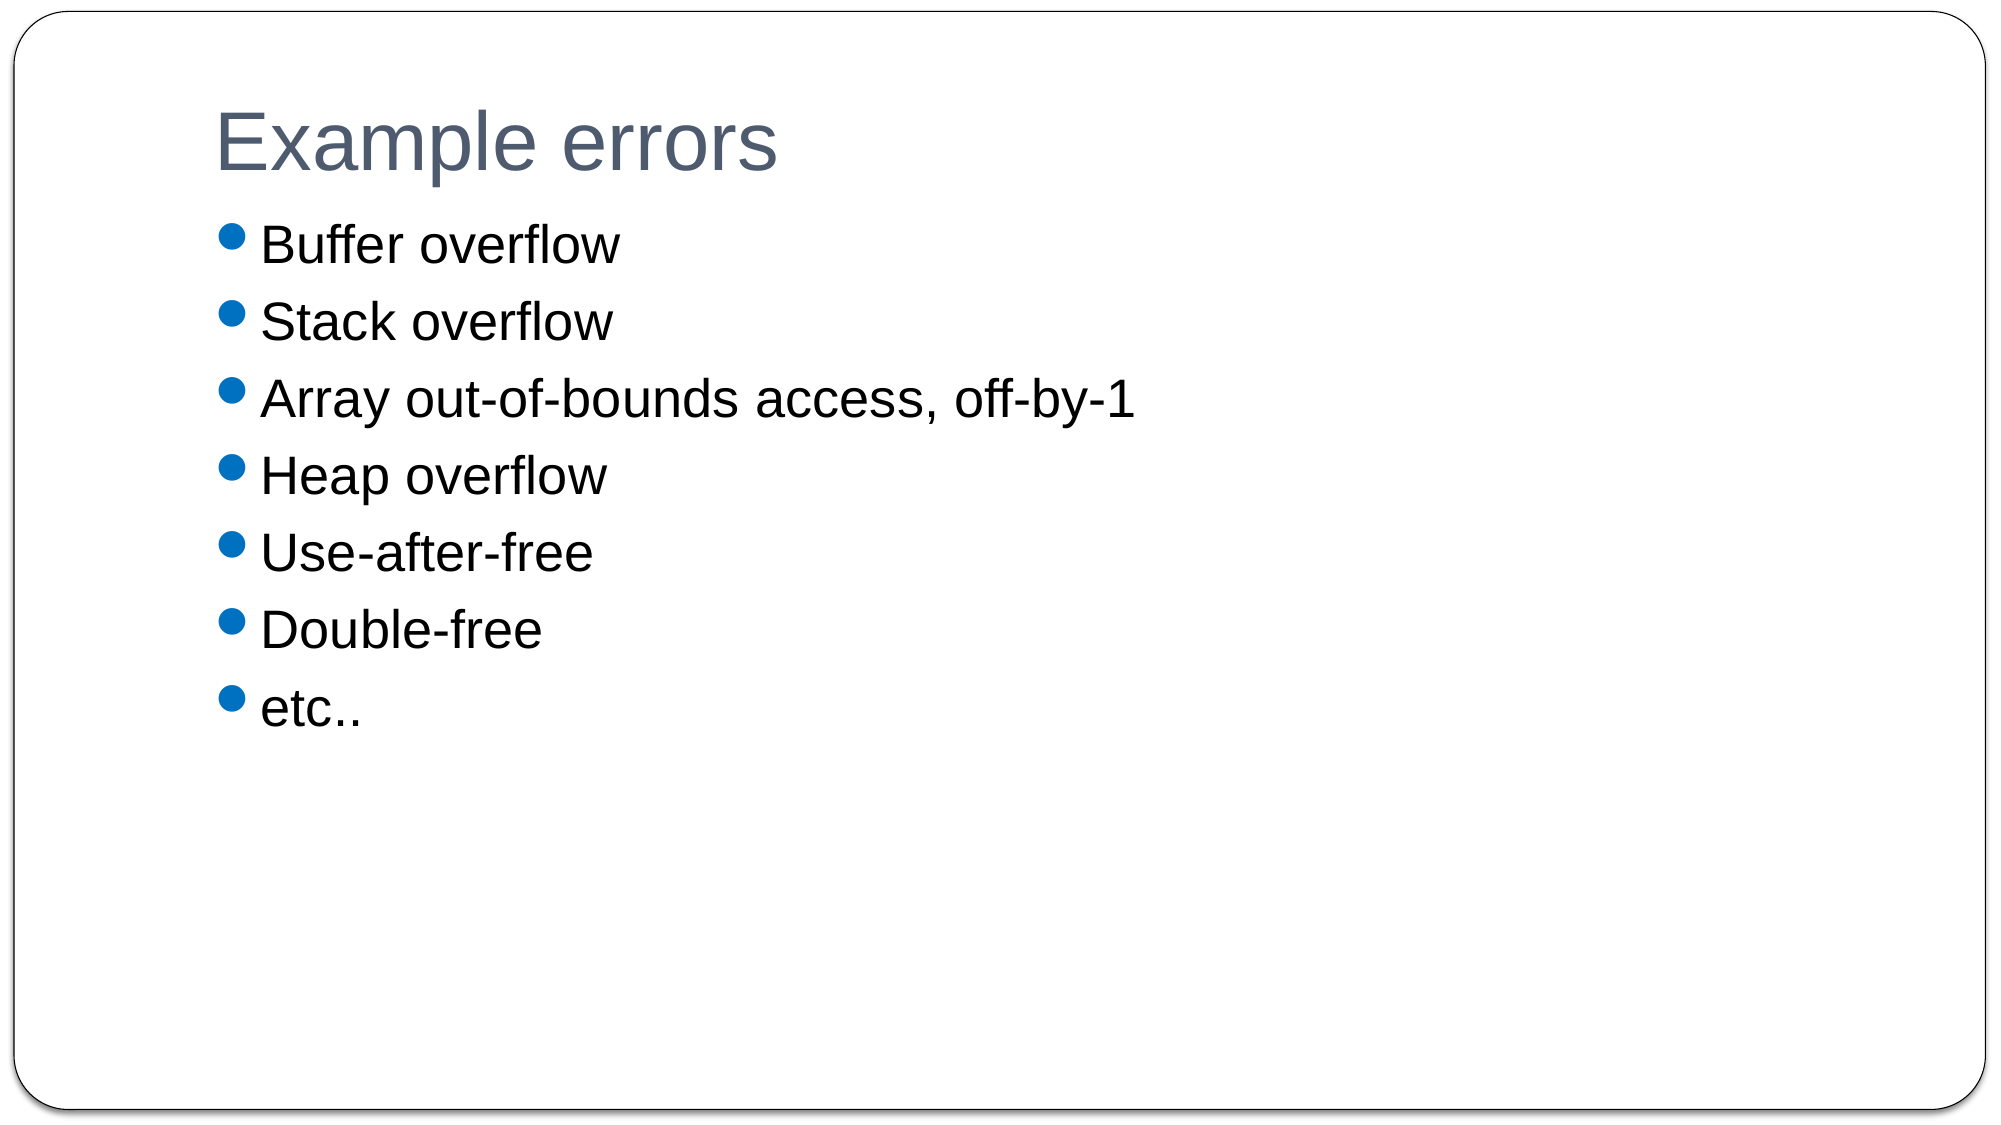

# Example errors
Buffer overflow
Stack overflow
Array out-of-bounds access, off-by-1
Heap overflow
Use-after-free
Double-free
etc..